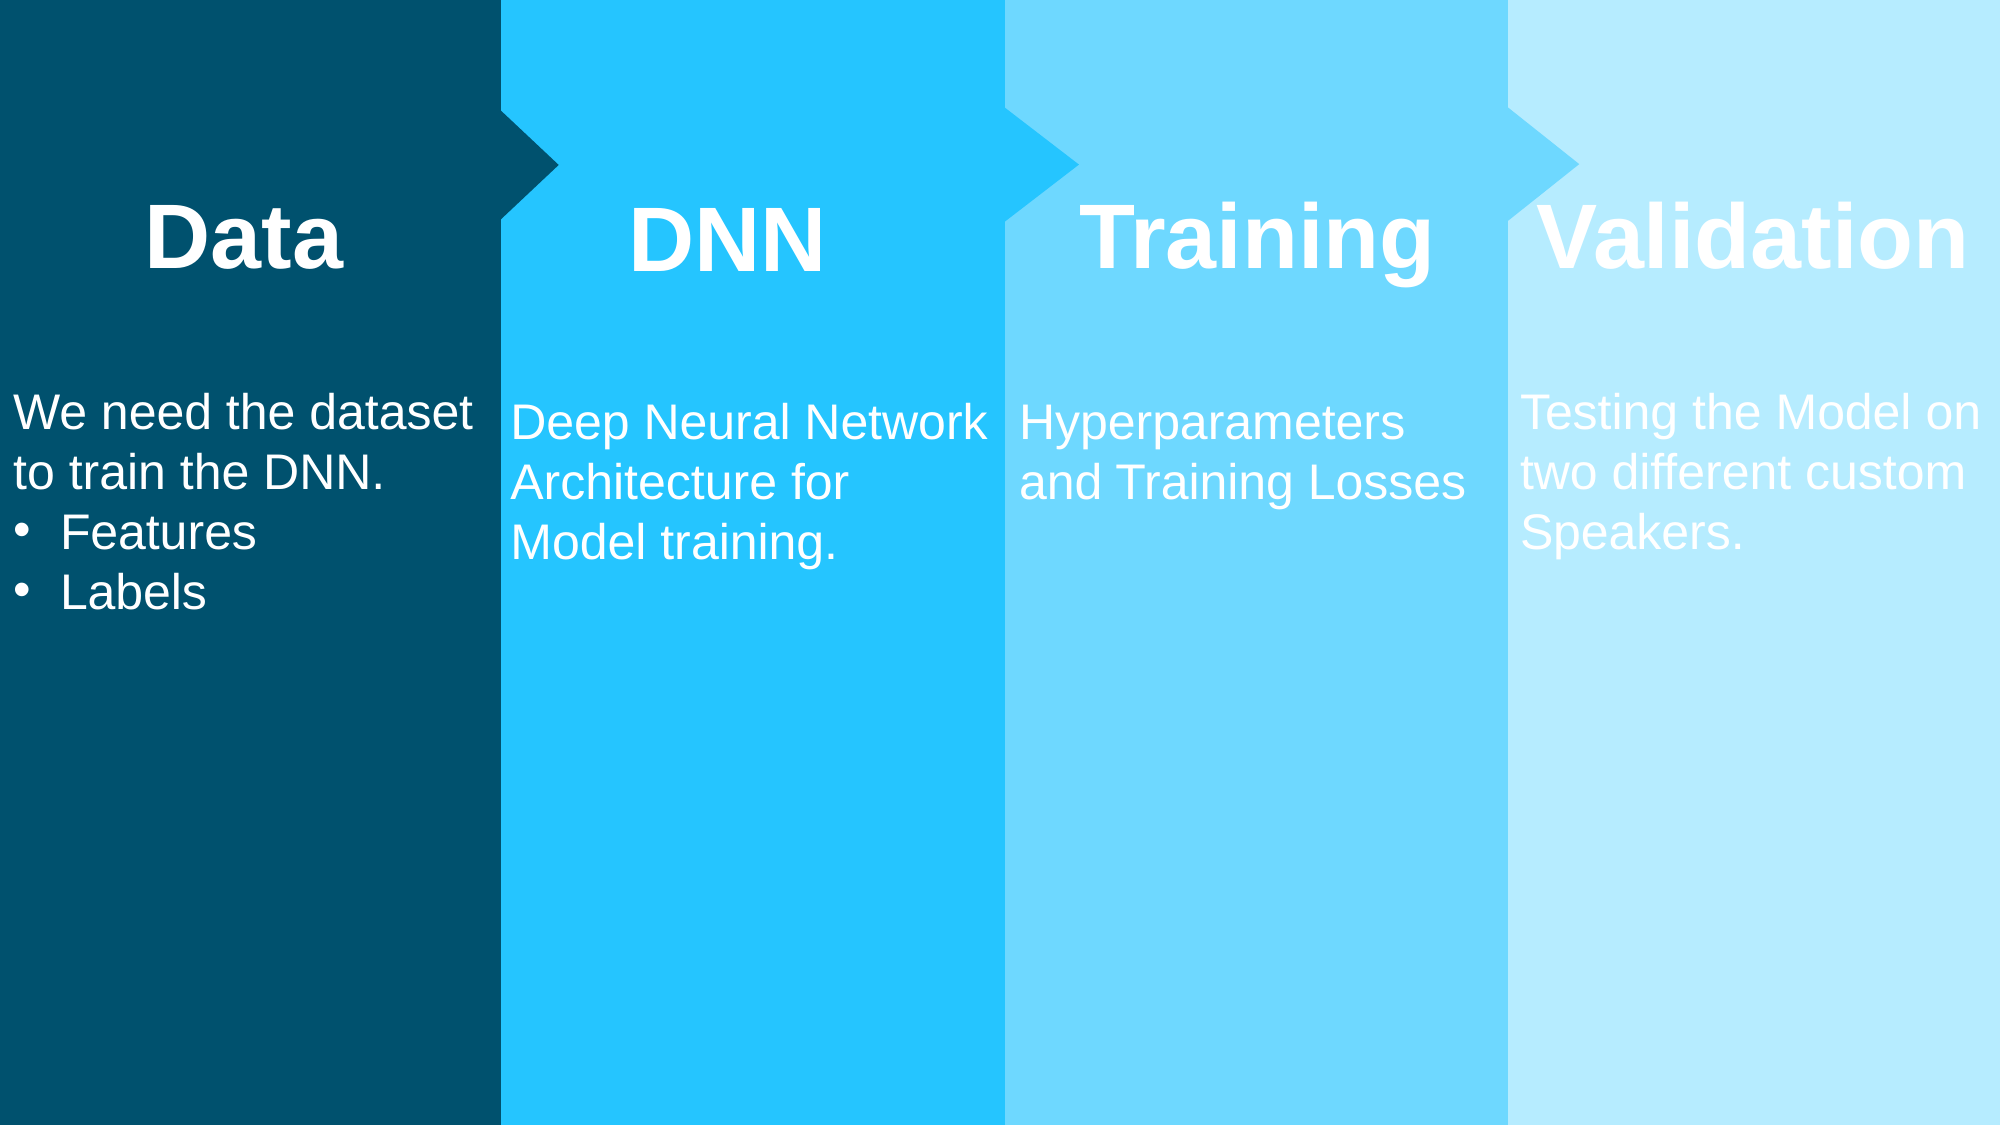

Validation

Training

DNN

Data

Testing the Model on two different custom Speakers.
We need the dataset to train the DNN.
Features
Labels
Deep Neural Network Architecture for Model training.
Hyperparameters and Training Losses
5/14/24